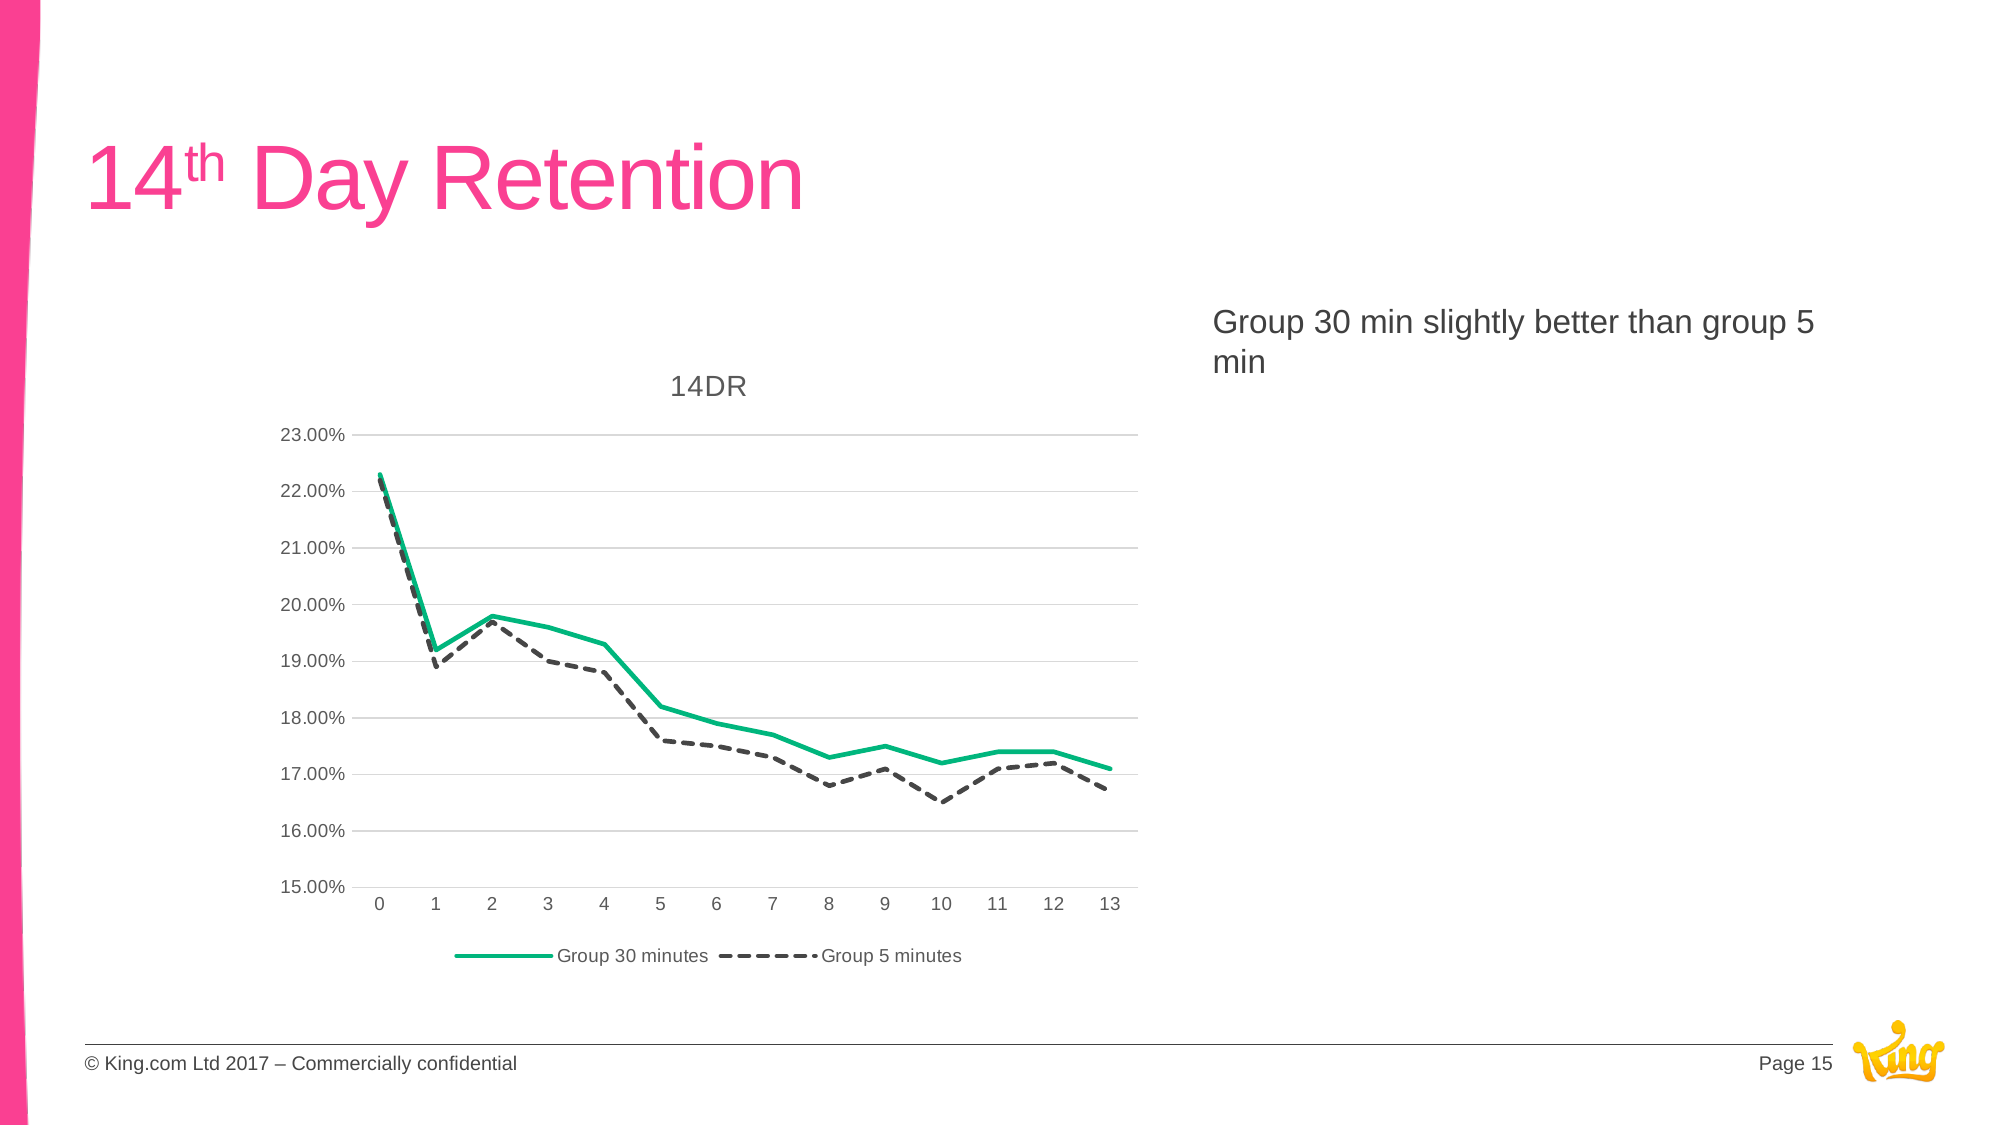

# 14th Day Retention
Group 30 min slightly better than group 5 min

### Chart: 14DR

| Category | Group | Group |
|---|---|---|
| 0 | 0.223 | 0.222 |
| 1 | 0.192 | 0.189 |
| 2 | 0.198 | 0.197 |
| 3 | 0.196 | 0.19 |
| 4 | 0.193 | 0.188 |
| 5 | 0.182 | 0.176 |
| 6 | 0.179 | 0.175 |
| 7 | 0.177 | 0.173 |
| 8 | 0.173 | 0.168 |
| 9 | 0.175 | 0.171 |
| 10 | 0.172 | 0.165 |
| 11 | 0.174 | 0.171 |
| 12 | 0.174 | 0.172 |
| 13 | 0.171 | 0.167 |
Page 15